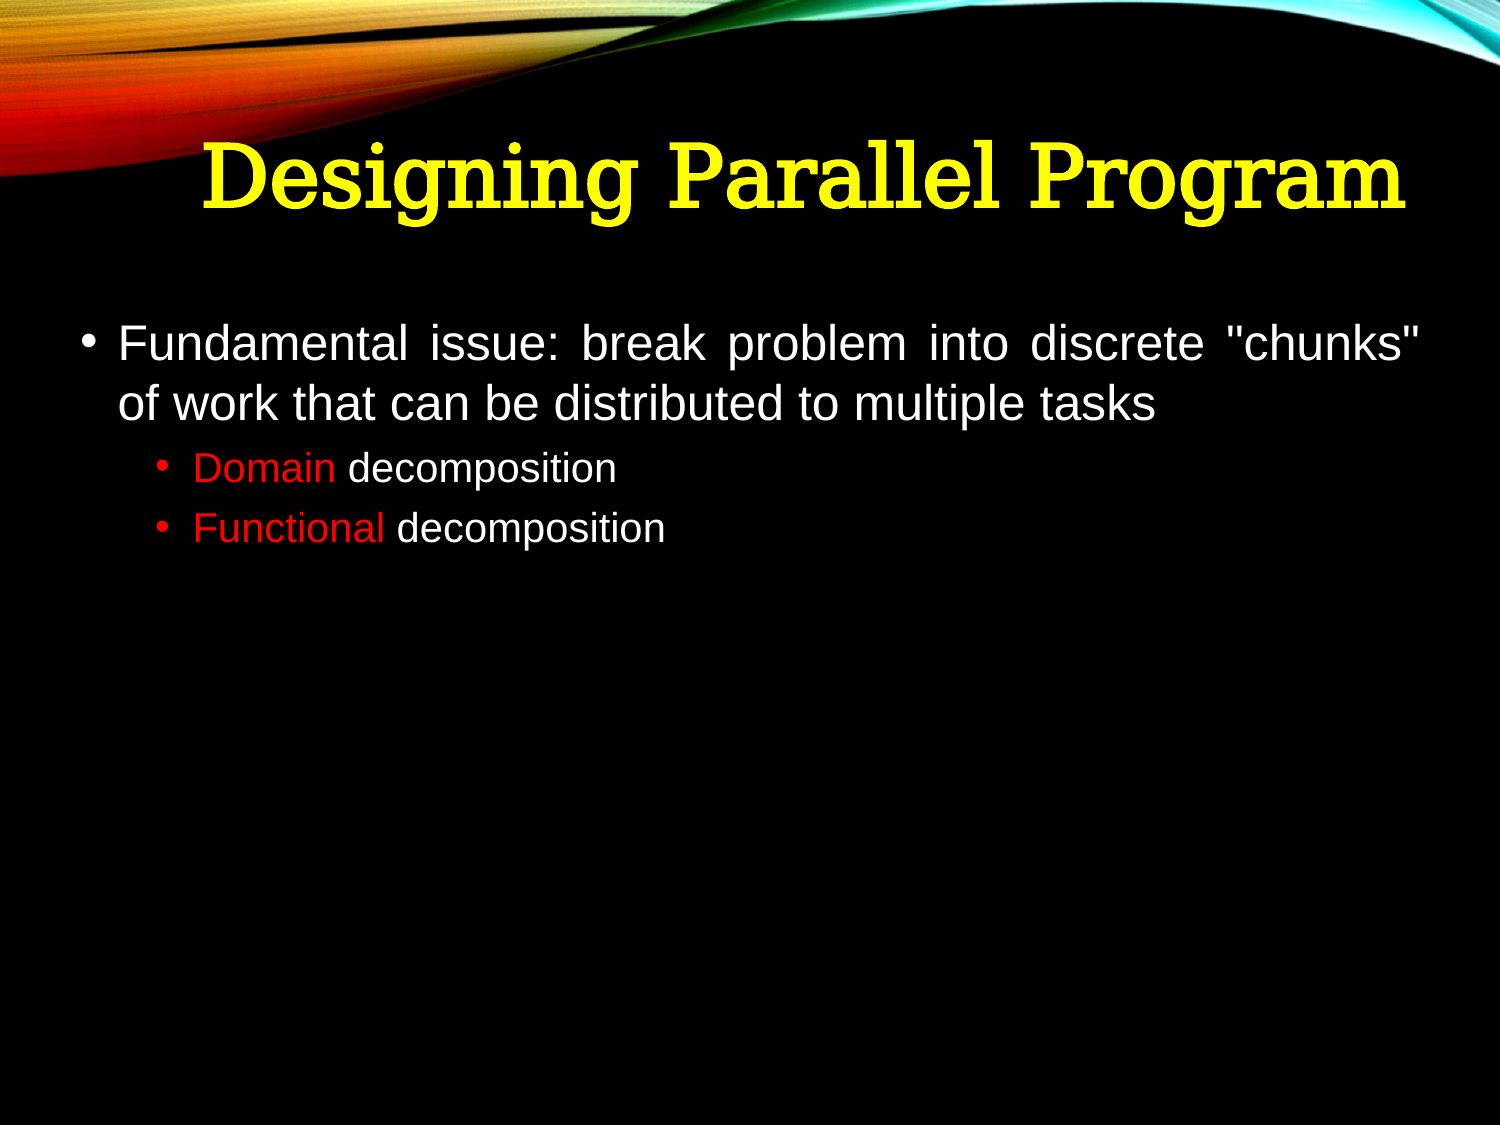

# Designing Parallel Program
Fundamental issue: break problem into discrete "chunks" of work that can be distributed to multiple tasks
Domain decomposition
Functional decomposition